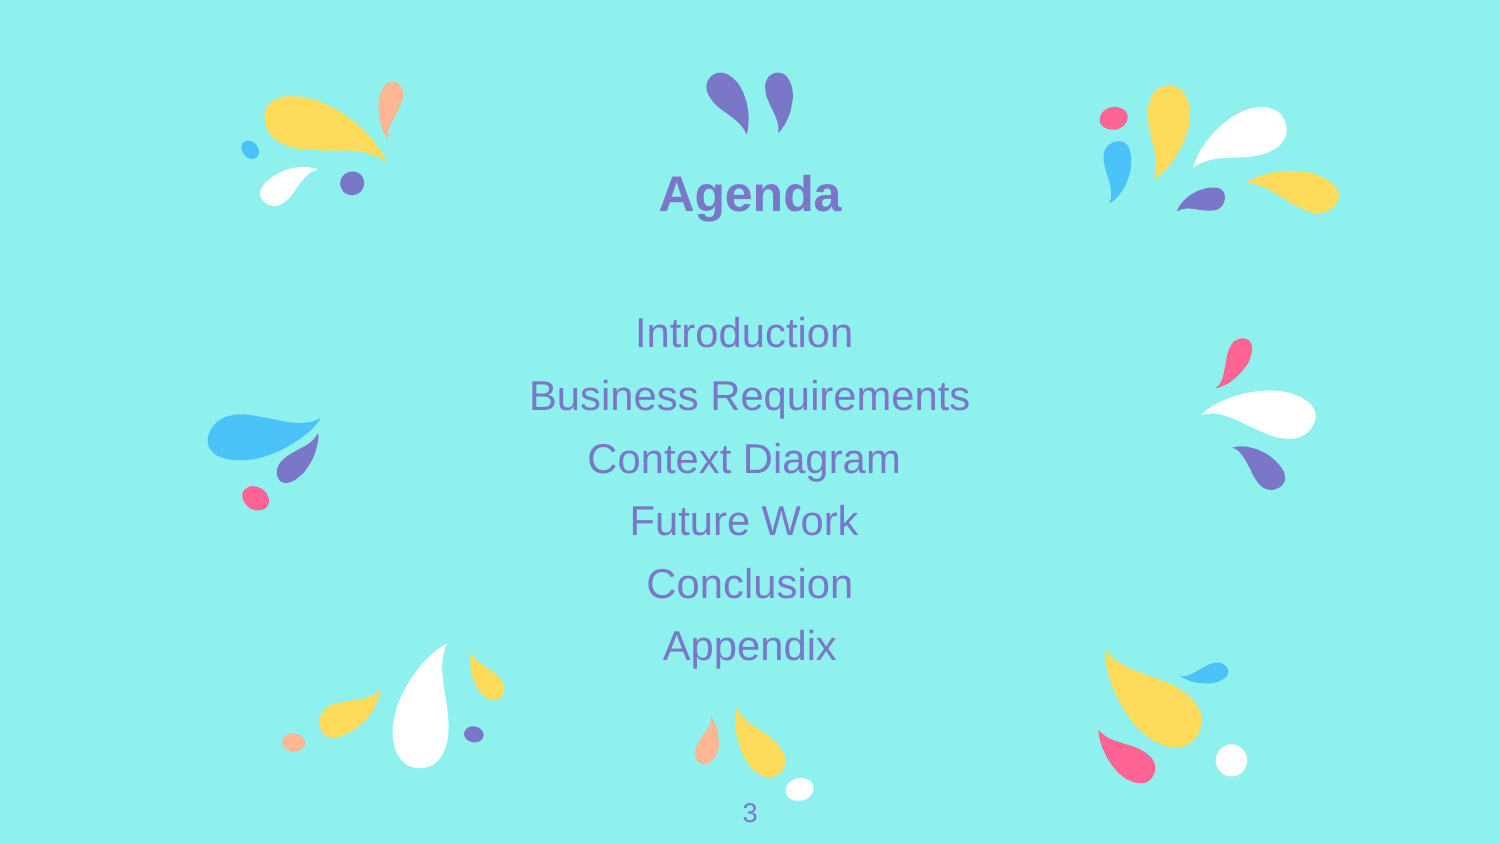

Agenda

Introduction
Business Requirements
Context Diagram
Future Work
Conclusion
Appendix

3